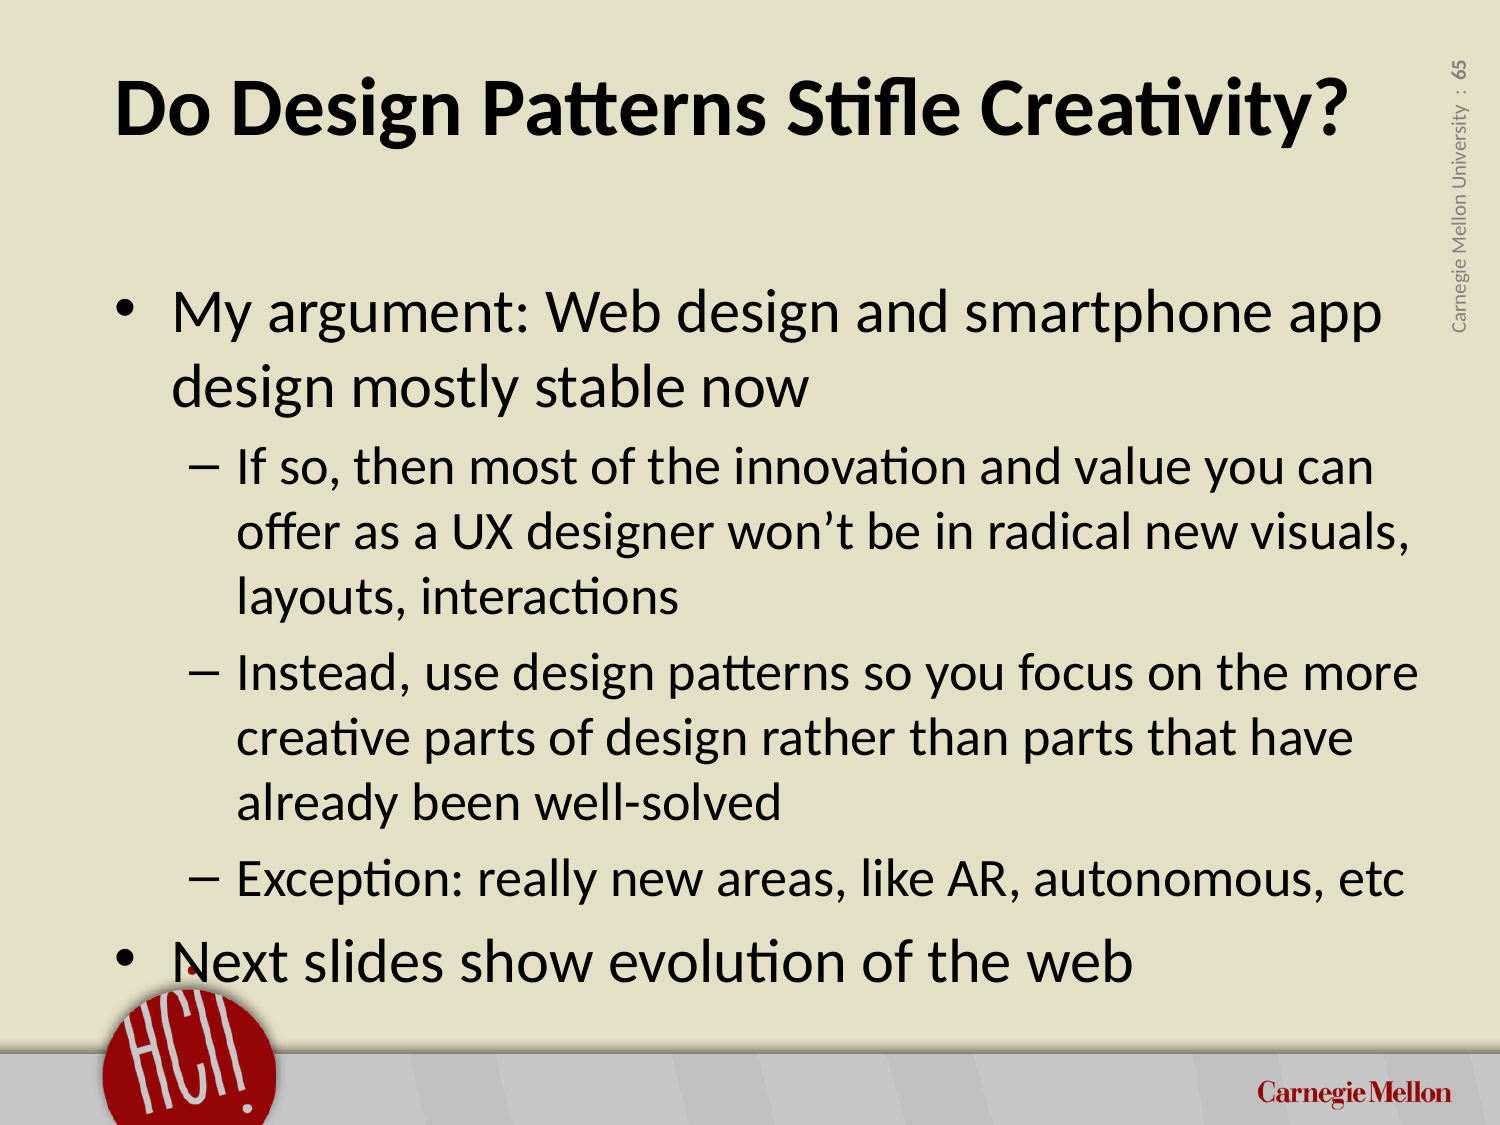

# Do Design Patterns Stifle Creativity?
My argument: Web design and smartphone app design mostly stable now
If so, then most of the innovation and value you can offer as a UX designer won’t be in radical new visuals, layouts, interactions
Instead, use design patterns so you focus on the more creative parts of design rather than parts that have already been well-solved
Exception: really new areas, like AR, autonomous, etc
Next slides show evolution of the web